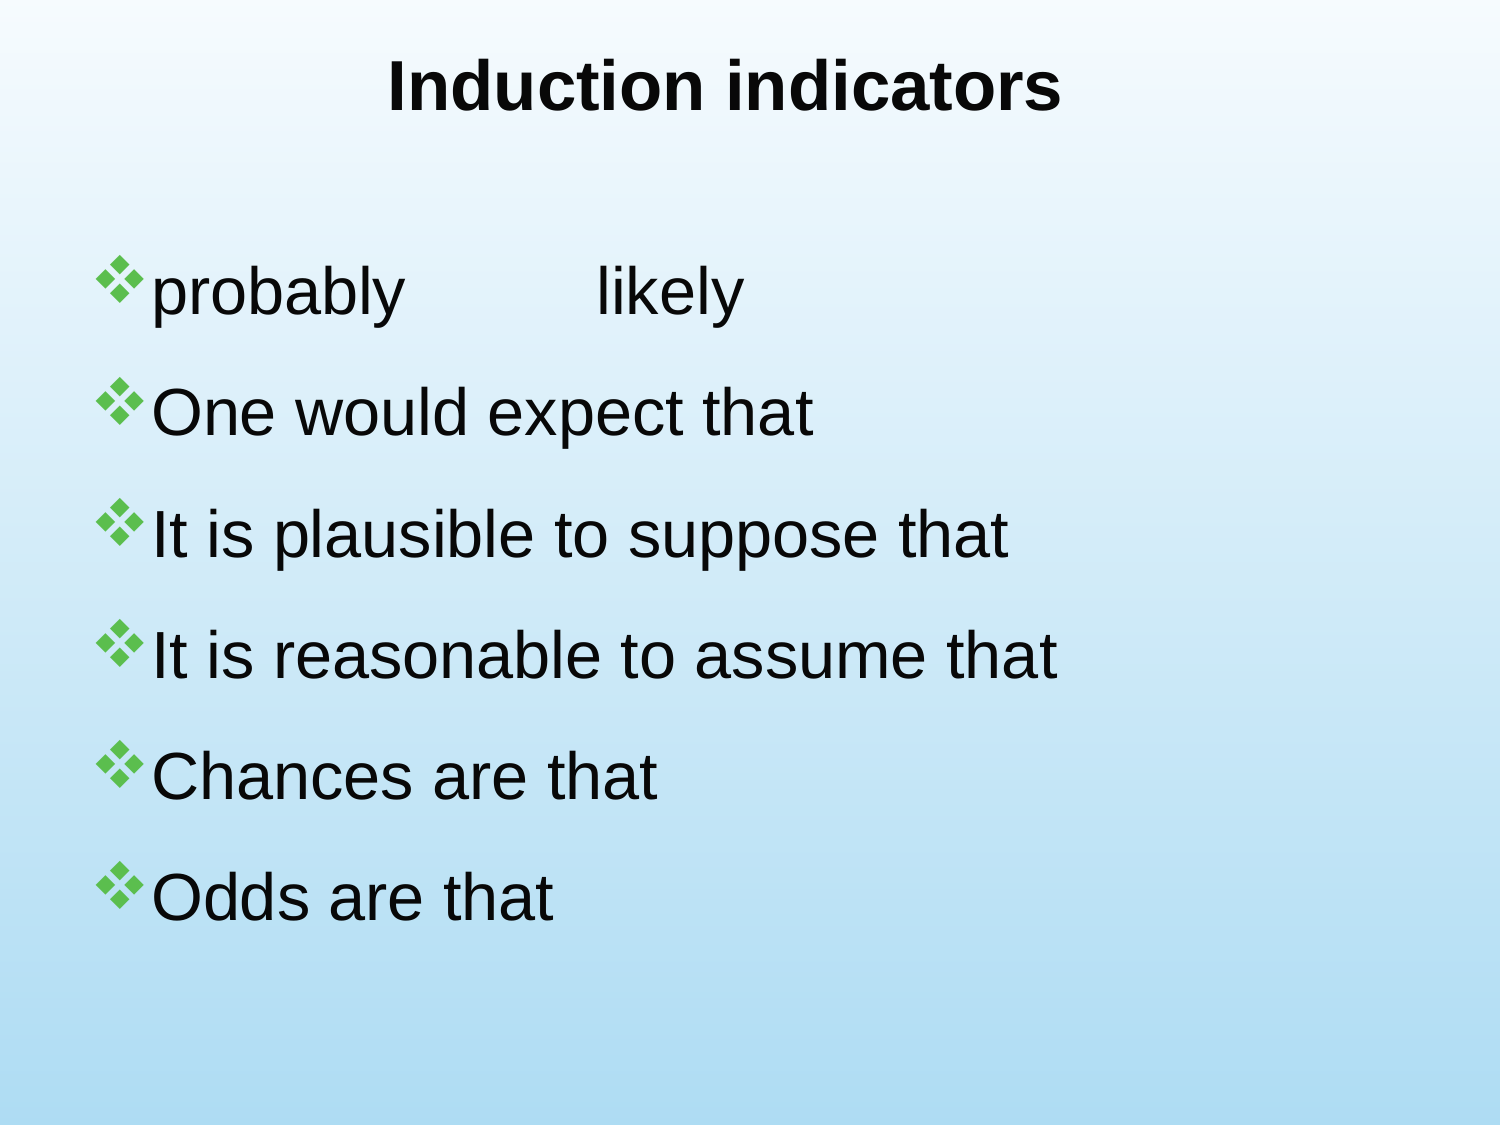

# Induction indicators
probably		likely
One would expect that
It is plausible to suppose that
It is reasonable to assume that
Chances are that
Odds are that